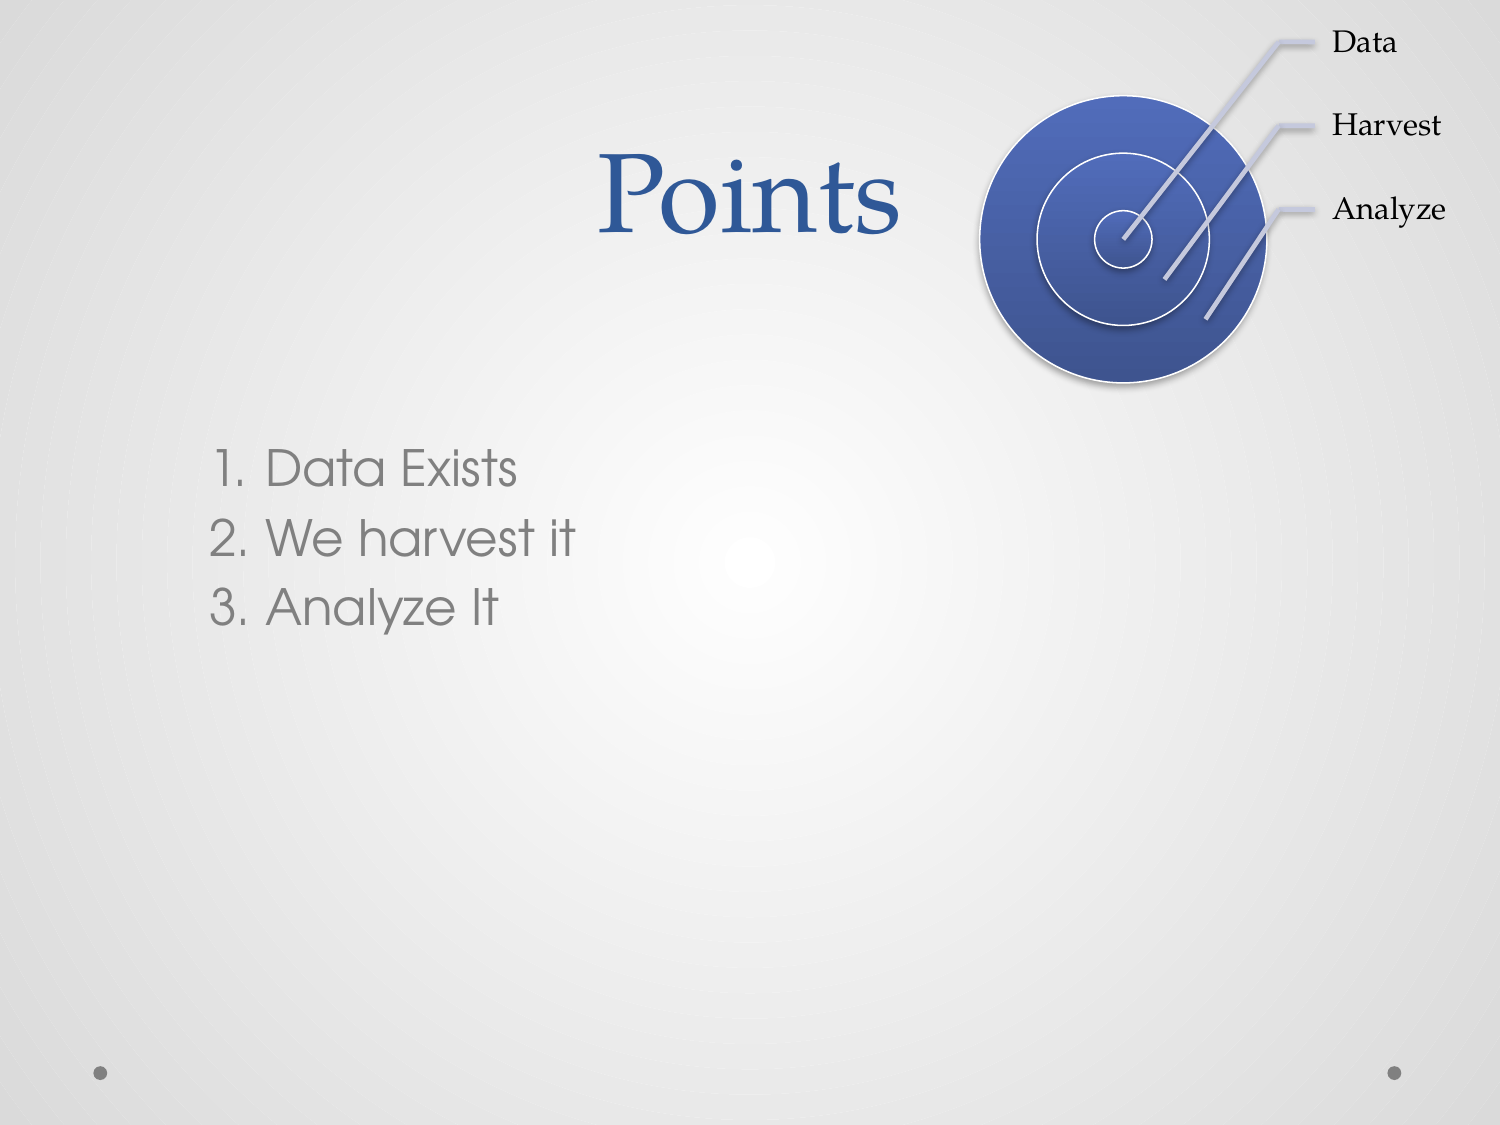

# Points
Data
Harvest
Analyze
Data Exists
We harvest it
Analyze It